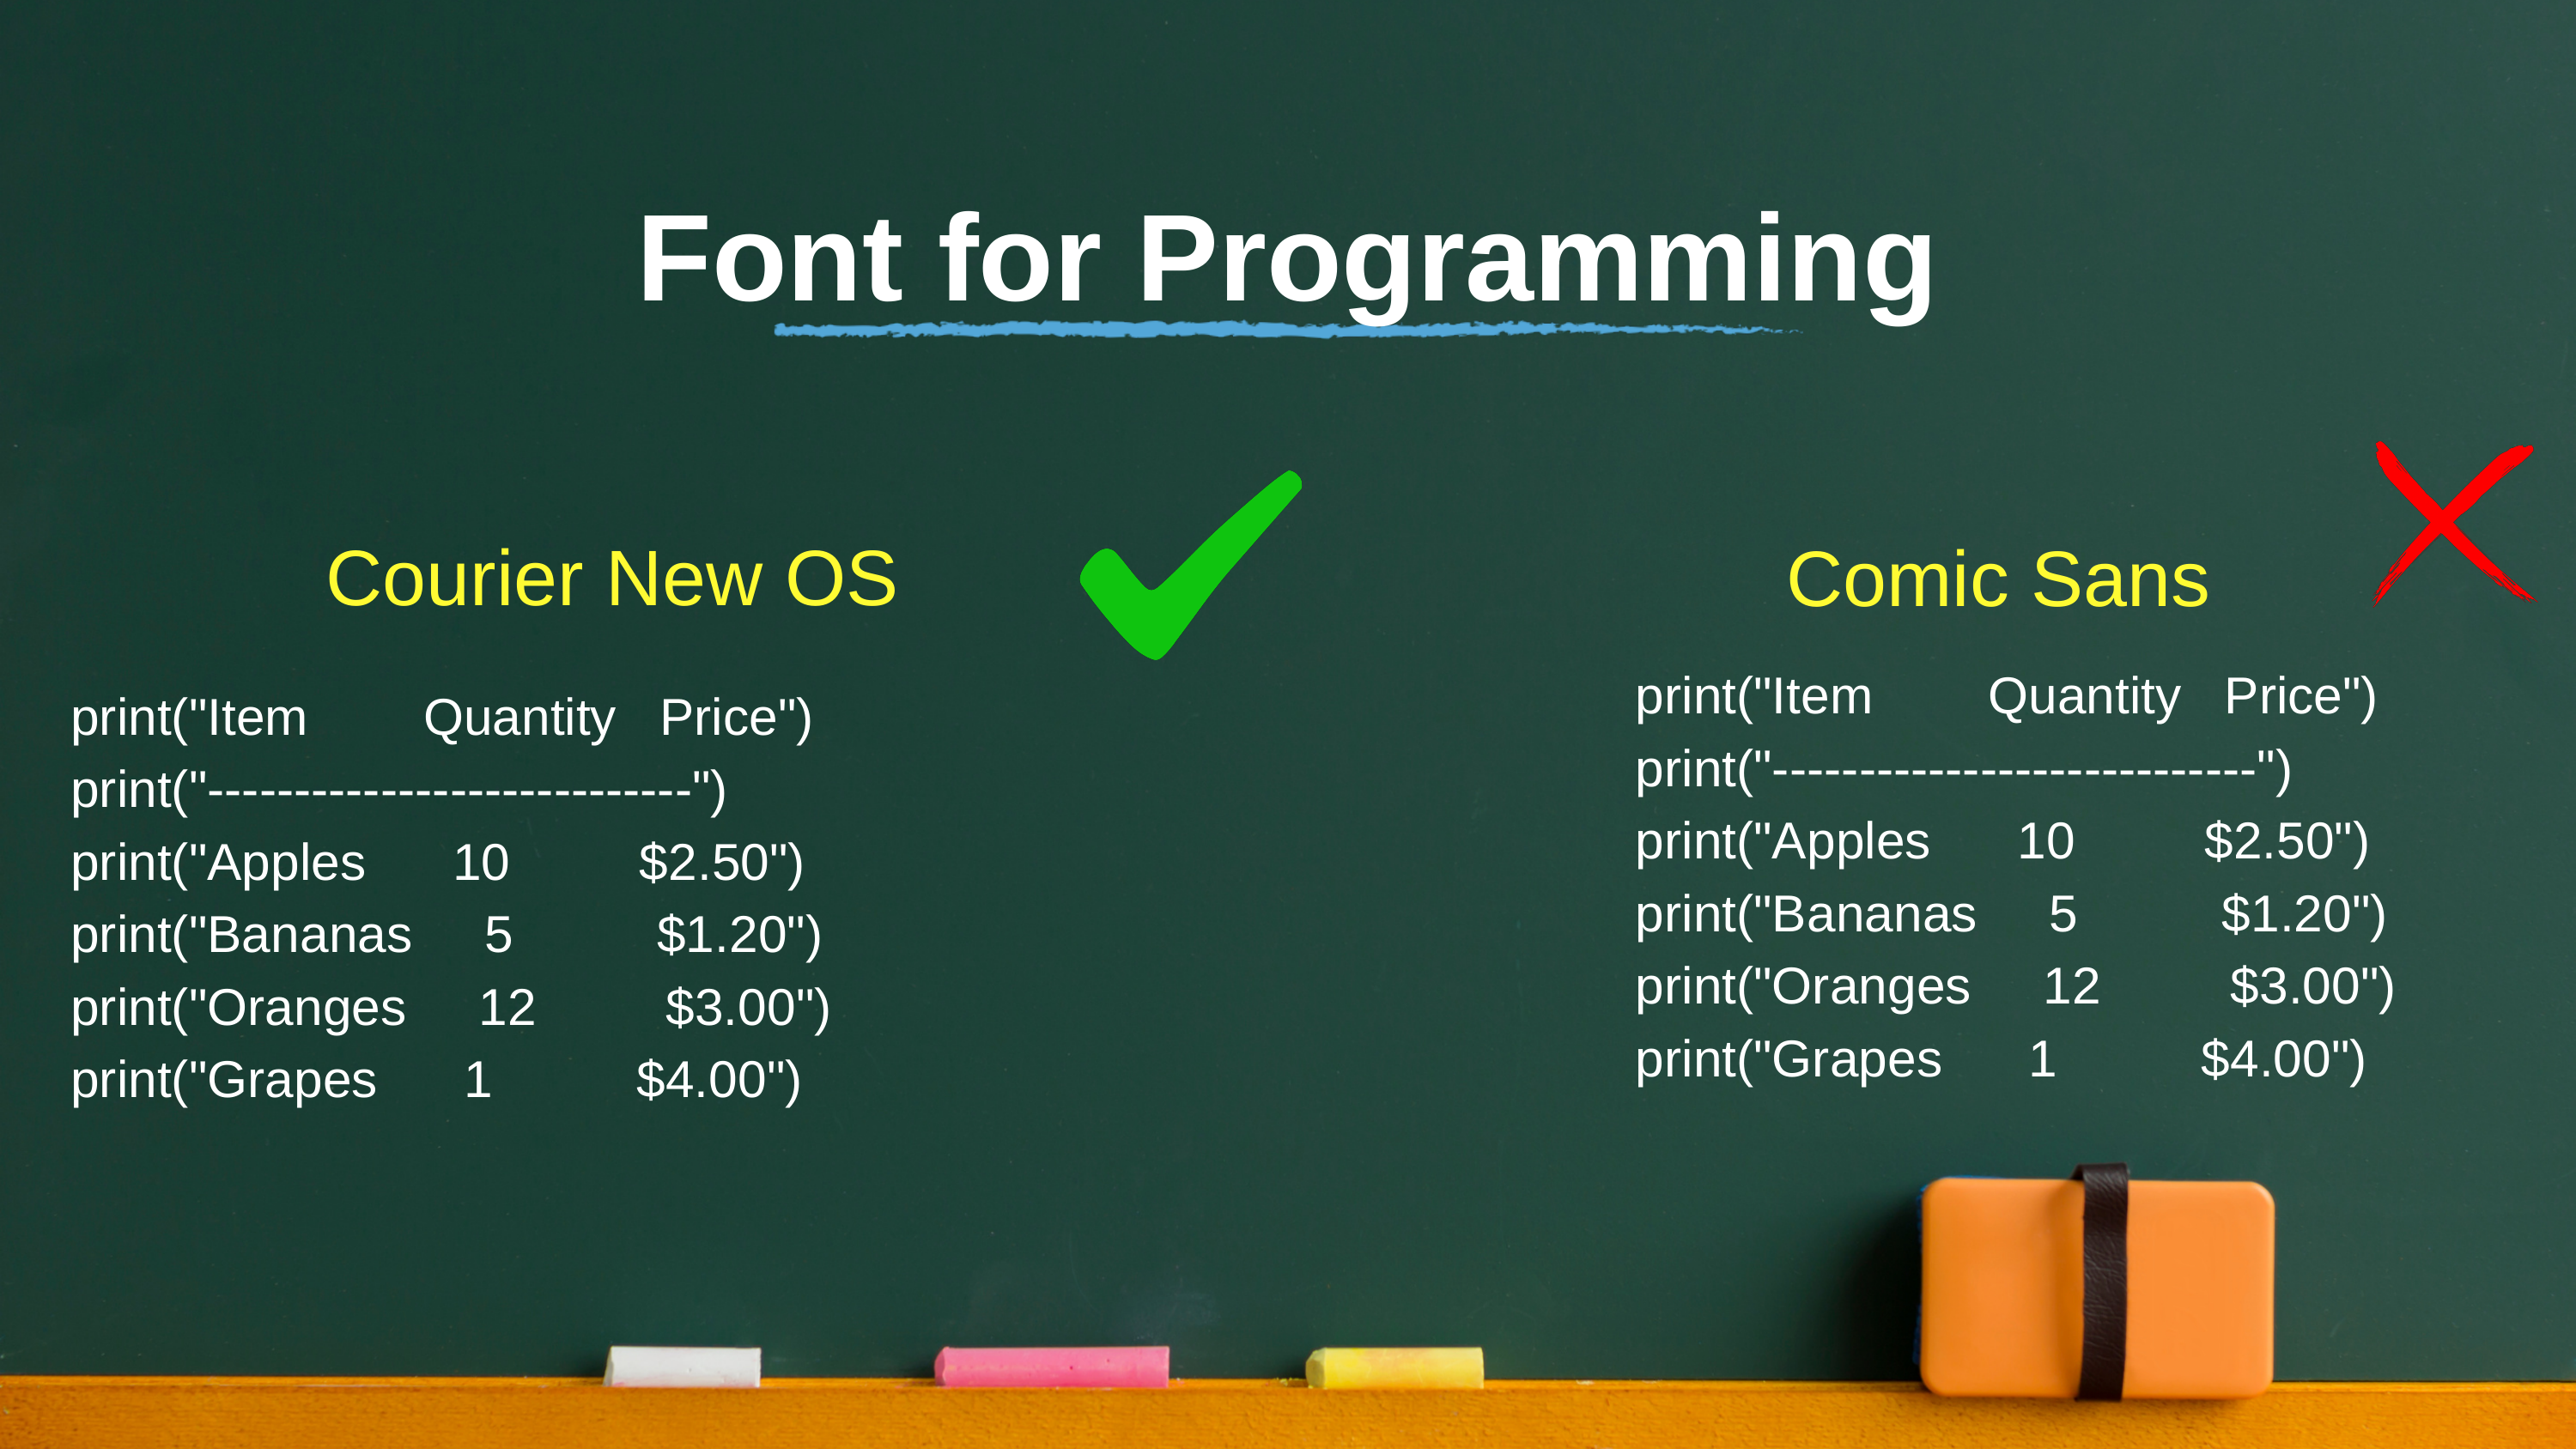

Font for Programming

Courier New OS
Comic Sans
print("Item        Quantity   Price")
print("----------------------------")
print("Apples      10         $2.50")
print("Bananas     5          $1.20")
print("Oranges     12         $3.00")
print("Grapes      1          $4.00")

print("Item        Quantity   Price")
print("----------------------------")
print("Apples      10         $2.50")
print("Bananas     5          $1.20")
print("Oranges     12         $3.00")
print("Grapes      1          $4.00")